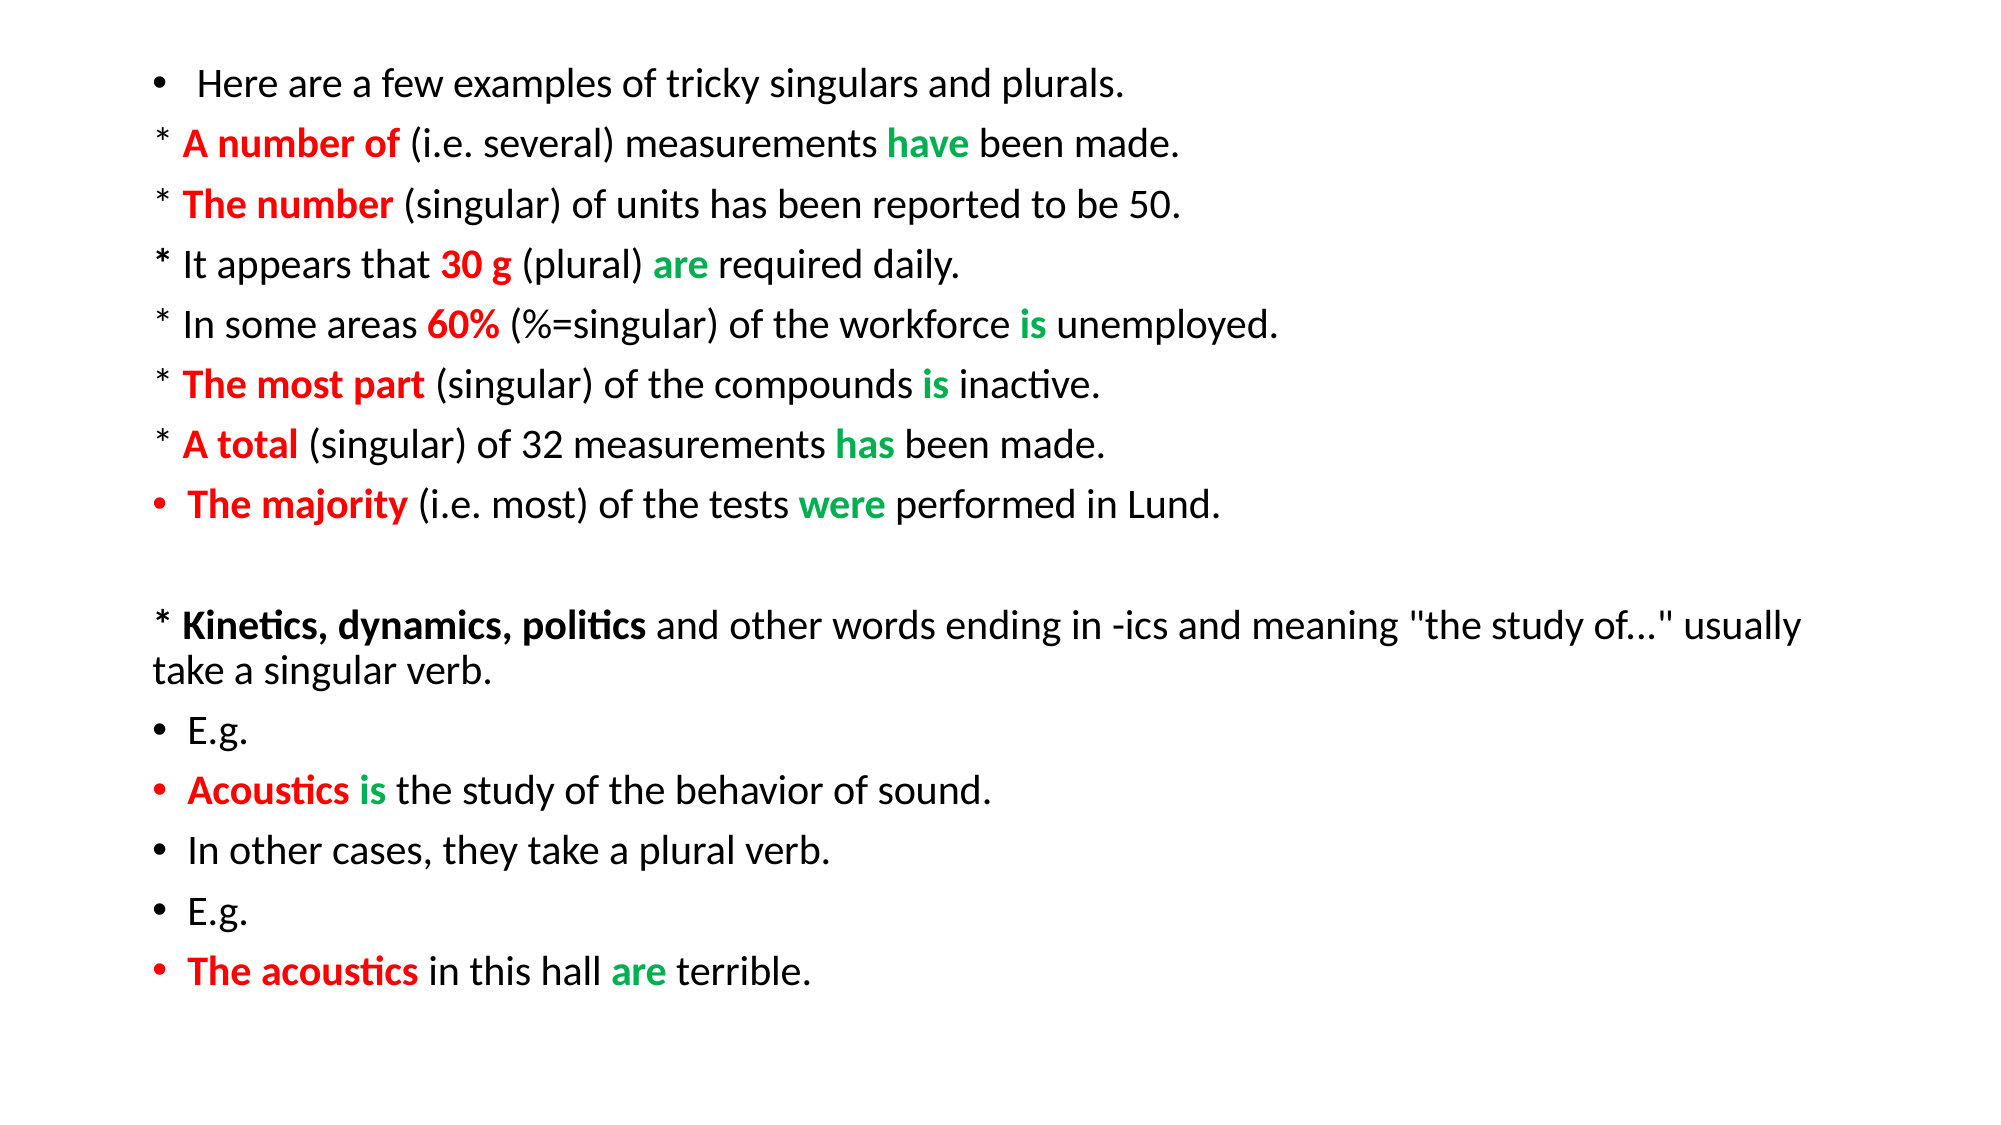

Here are a few examples of tricky singulars and plurals.
* A number of (i.e. several) measurements have been made.
* The number (singular) of units has been reported to be 50.
* It appears that 30 g (plural) are required daily.
* In some areas 60% (%=singular) of the workforce is unemployed.
* The most part (singular) of the compounds is inactive.
* A total (singular) of 32 measurements has been made.
The majority (i.e. most) of the tests were performed in Lund.

* Kinetics, dynamics, politics and other words ending in -ics and meaning "the study of..." usually take a singular verb.
E.g.
Acoustics is the study of the behavior of sound.
In other cases, they take a plural verb.
E.g.
The acoustics in this hall are terrible.